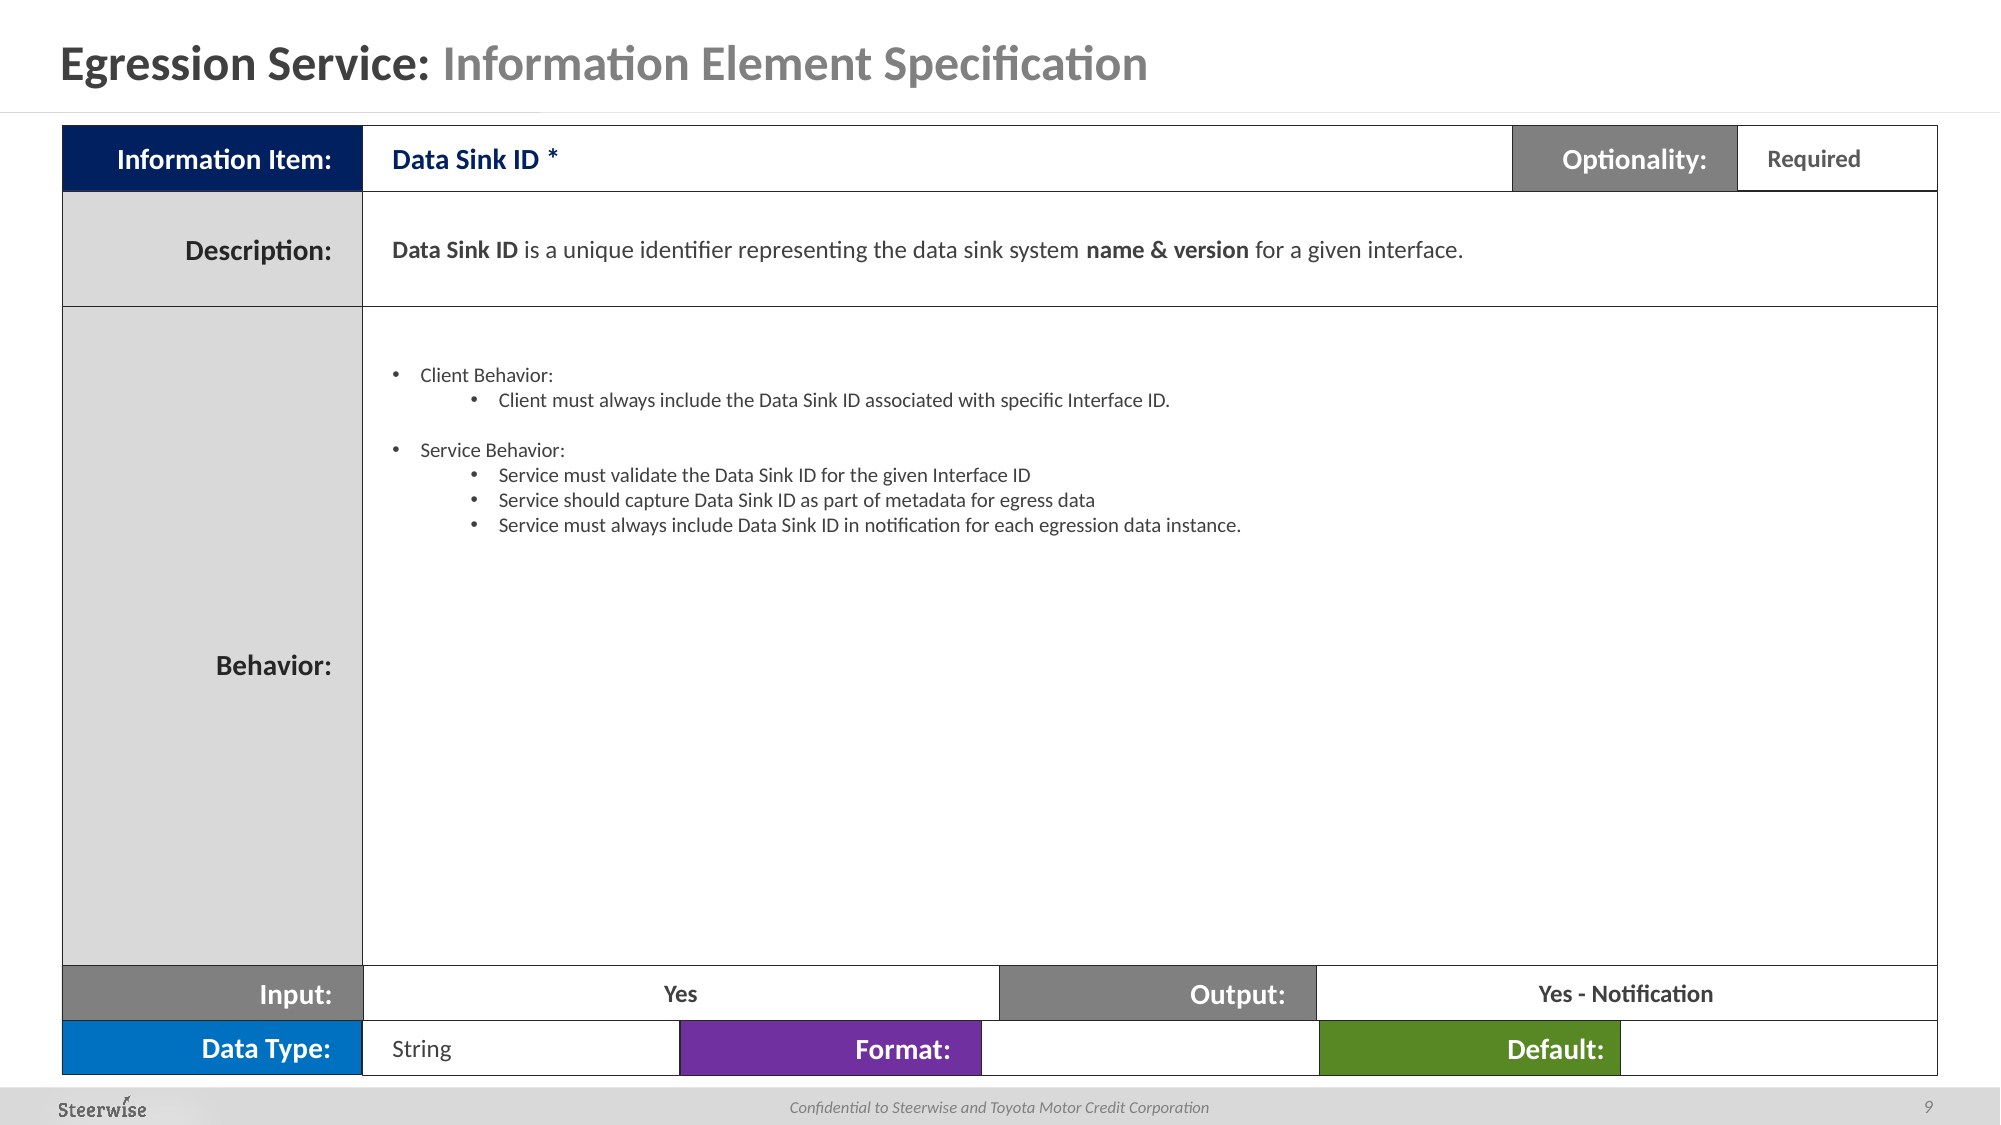

# Egression Service: Information Element Specification
Required
Information Item:
Data Sink ID *
Optionality:
Description:
Data Sink ID is a unique identifier representing the data sink system name & version for a given interface.

Client Behavior:
Client must always include the Data Sink ID associated with specific Interface ID.

Service Behavior:
Service must validate the Data Sink ID for the given Interface ID
Service should capture Data Sink ID as part of metadata for egress data
Service must always include Data Sink ID in notification for each egression data instance.

Behavior:
Output:
Yes - Notification
Input:
Yes
Data Type:
Default:

Format:

String
9